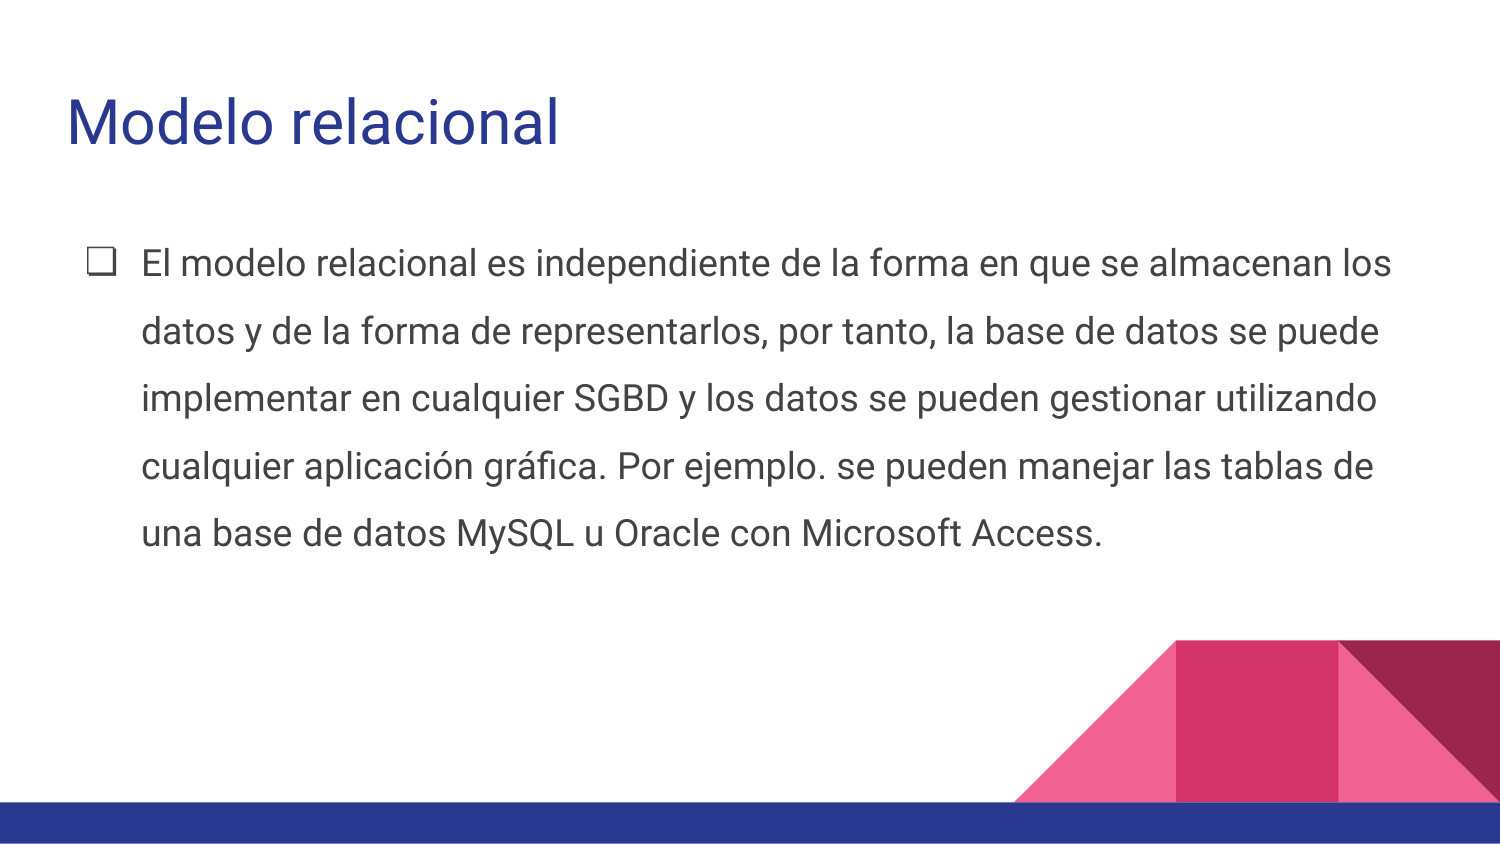

# Modelo relacional

El modelo relacional es independiente de la forma en que se almacenan los datos y de la forma de representarlos, por tanto, la base de datos se puede implementar en cualquier SGBD y los datos se pueden gestionar utilizando cualquier aplicación gráfica. Por ejemplo. se pueden manejar las tablas de una base de datos MySQL u Oracle con Microsoft Access.